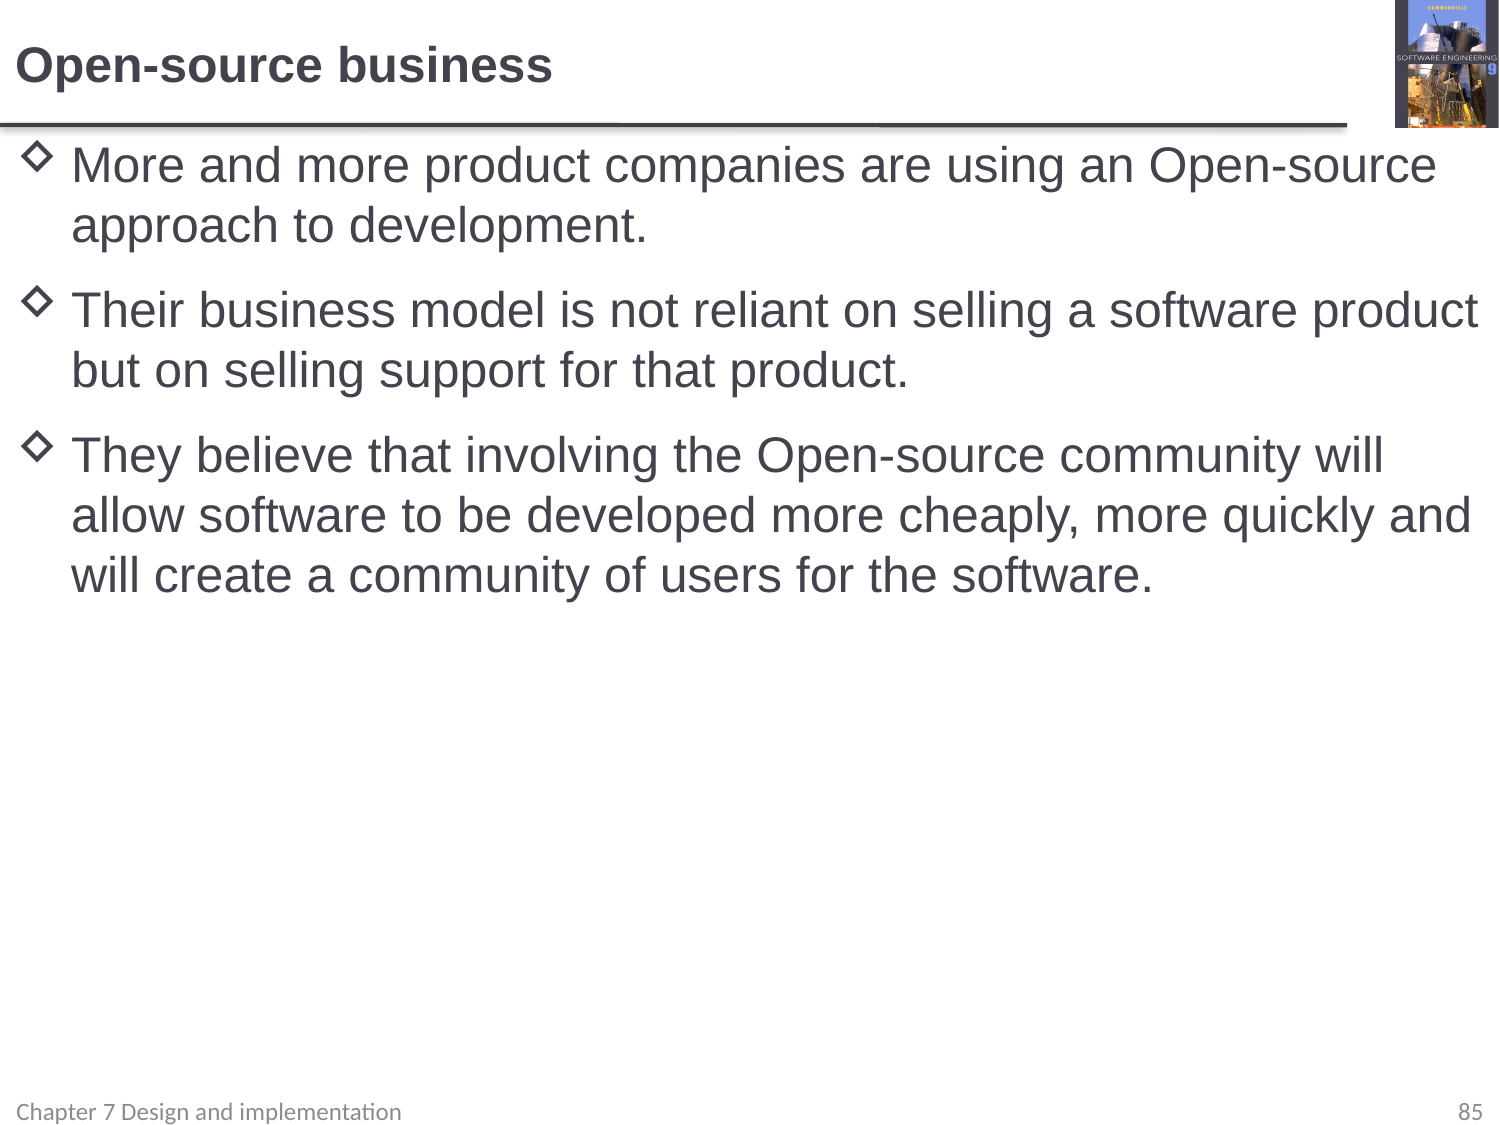

# Open-source business
More and more product companies are using an Open-source approach to development.
Their business model is not reliant on selling a software product but on selling support for that product.
They believe that involving the Open-source community will allow software to be developed more cheaply, more quickly and will create a community of users for the software.
Chapter 7 Design and implementation
85